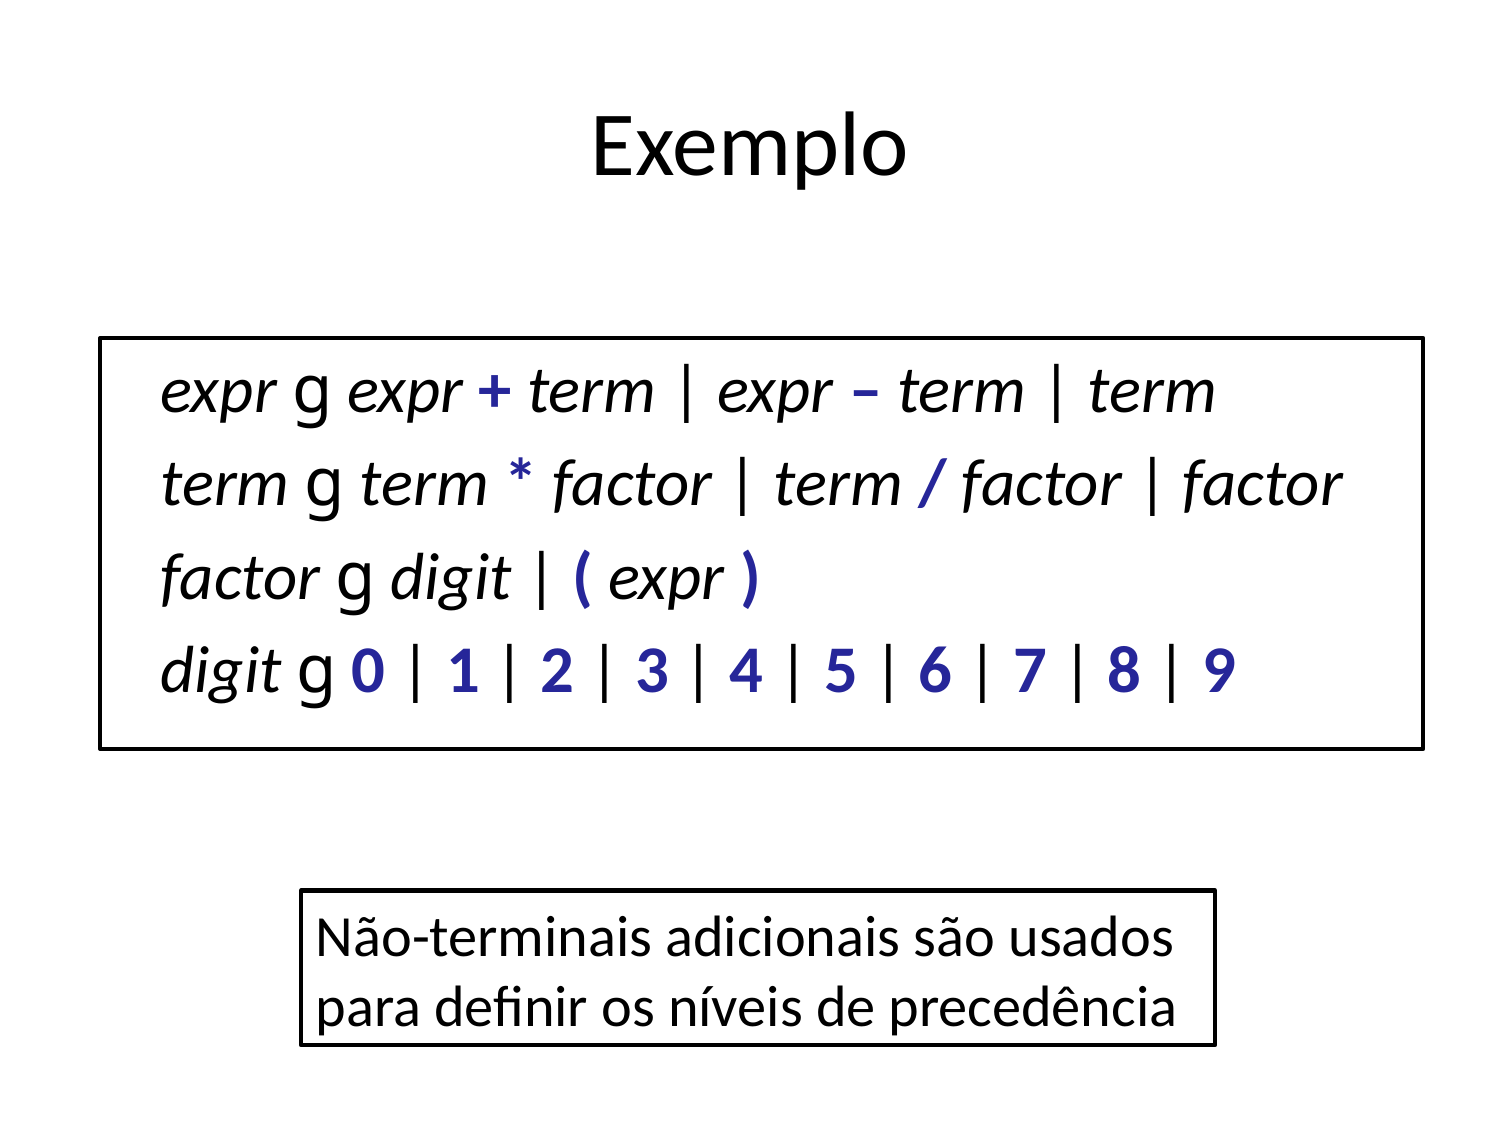

# Exemplo
   expr g expr + term | expr – term | term
   term g term * factor | term / factor | factor
   factor g digit | ( expr )
   digit g 0 | 1 | 2 | 3 | 4 | 5 | 6 | 7 | 8 | 9

Não-terminais adicionais são usados para definir os níveis de precedência